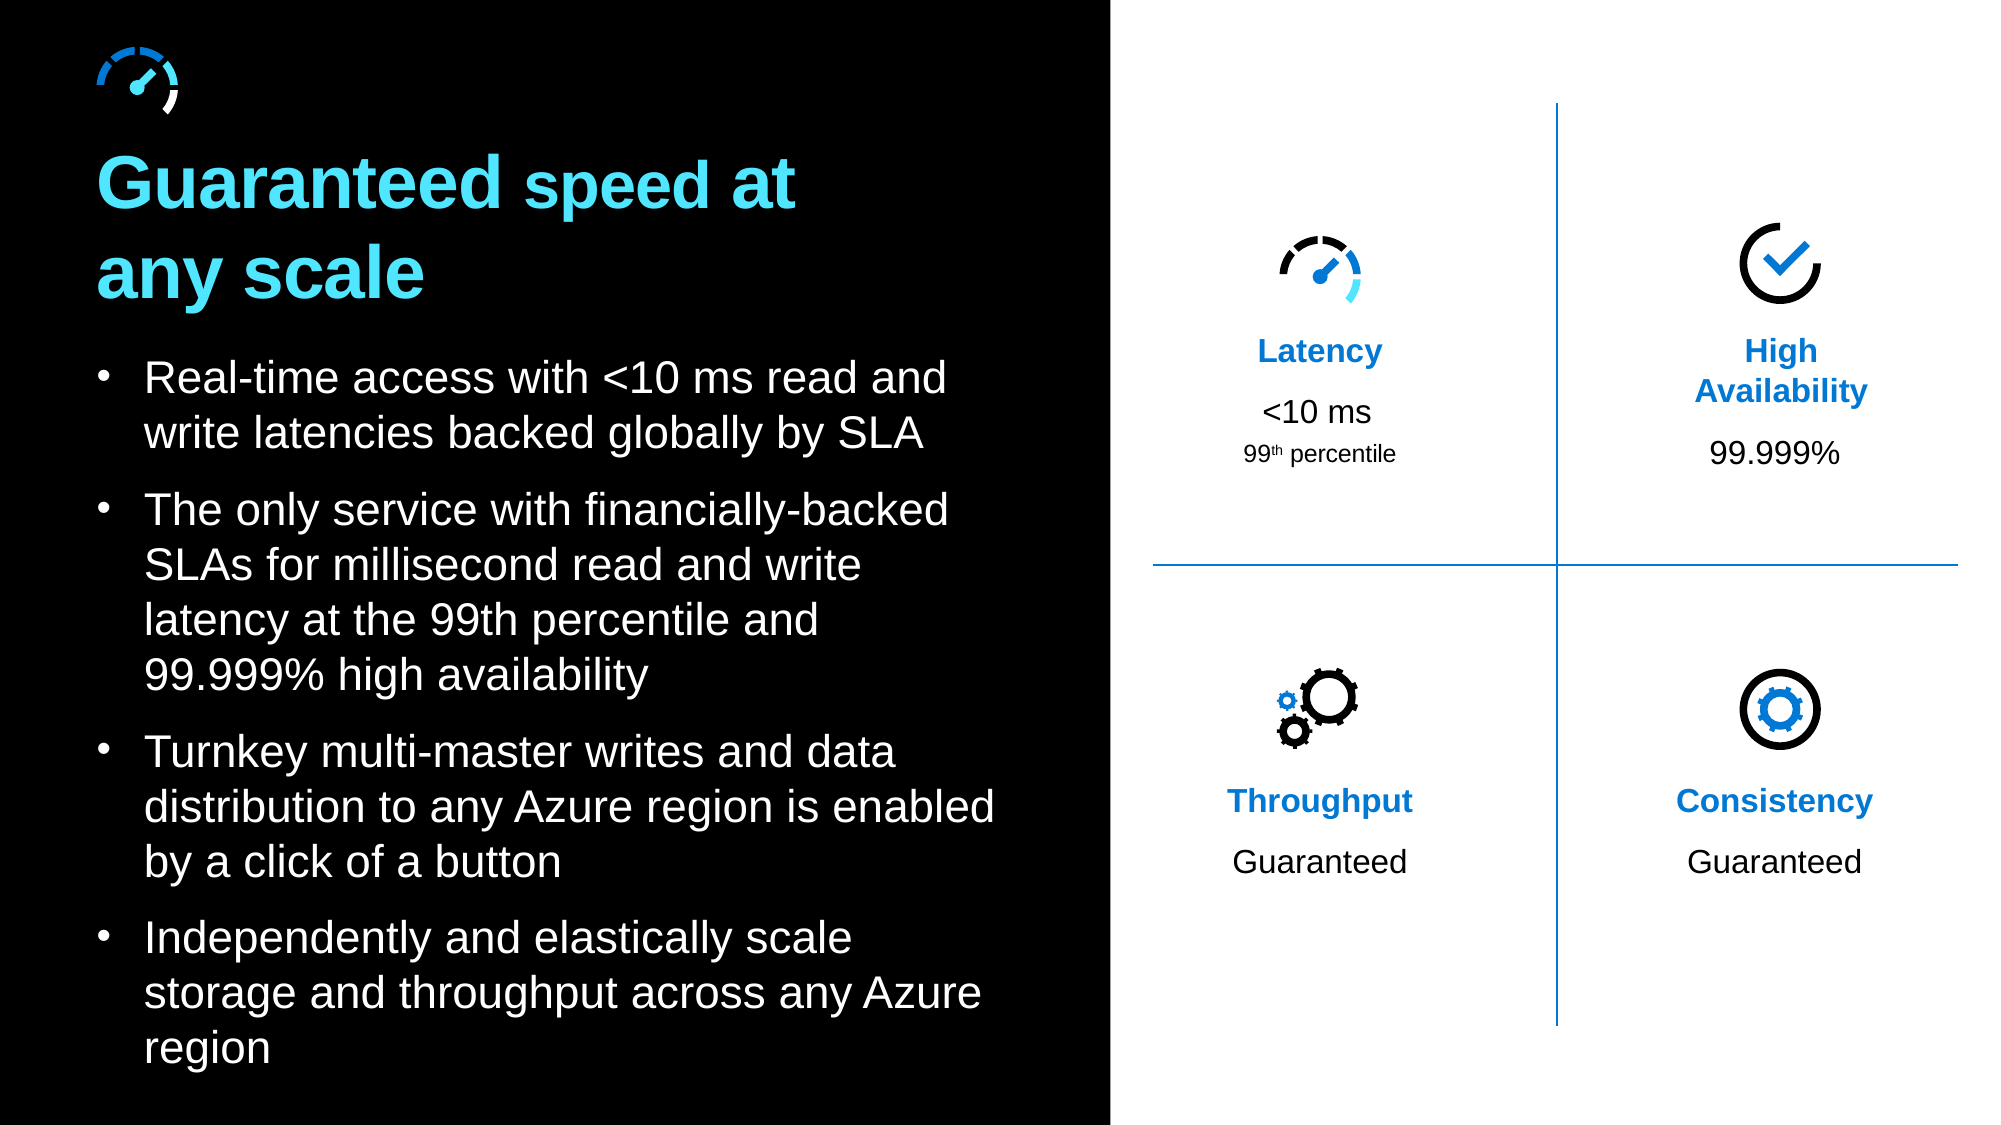

# Guaranteed speed at any scale

High Availability
Latency
Real-time access with <10 ms read and write latencies backed globally by SLA
The only service with financially-backed SLAs for millisecond read and write latency at the 99th percentile and 99.999% high availability
Turnkey multi-master writes and data distribution to any Azure region is enabled by a click of a button
Independently and elastically scale storage and throughput across any Azure region
<10 ms
99th percentile
99.999%

Throughput
Consistency
Guaranteed
Guaranteed